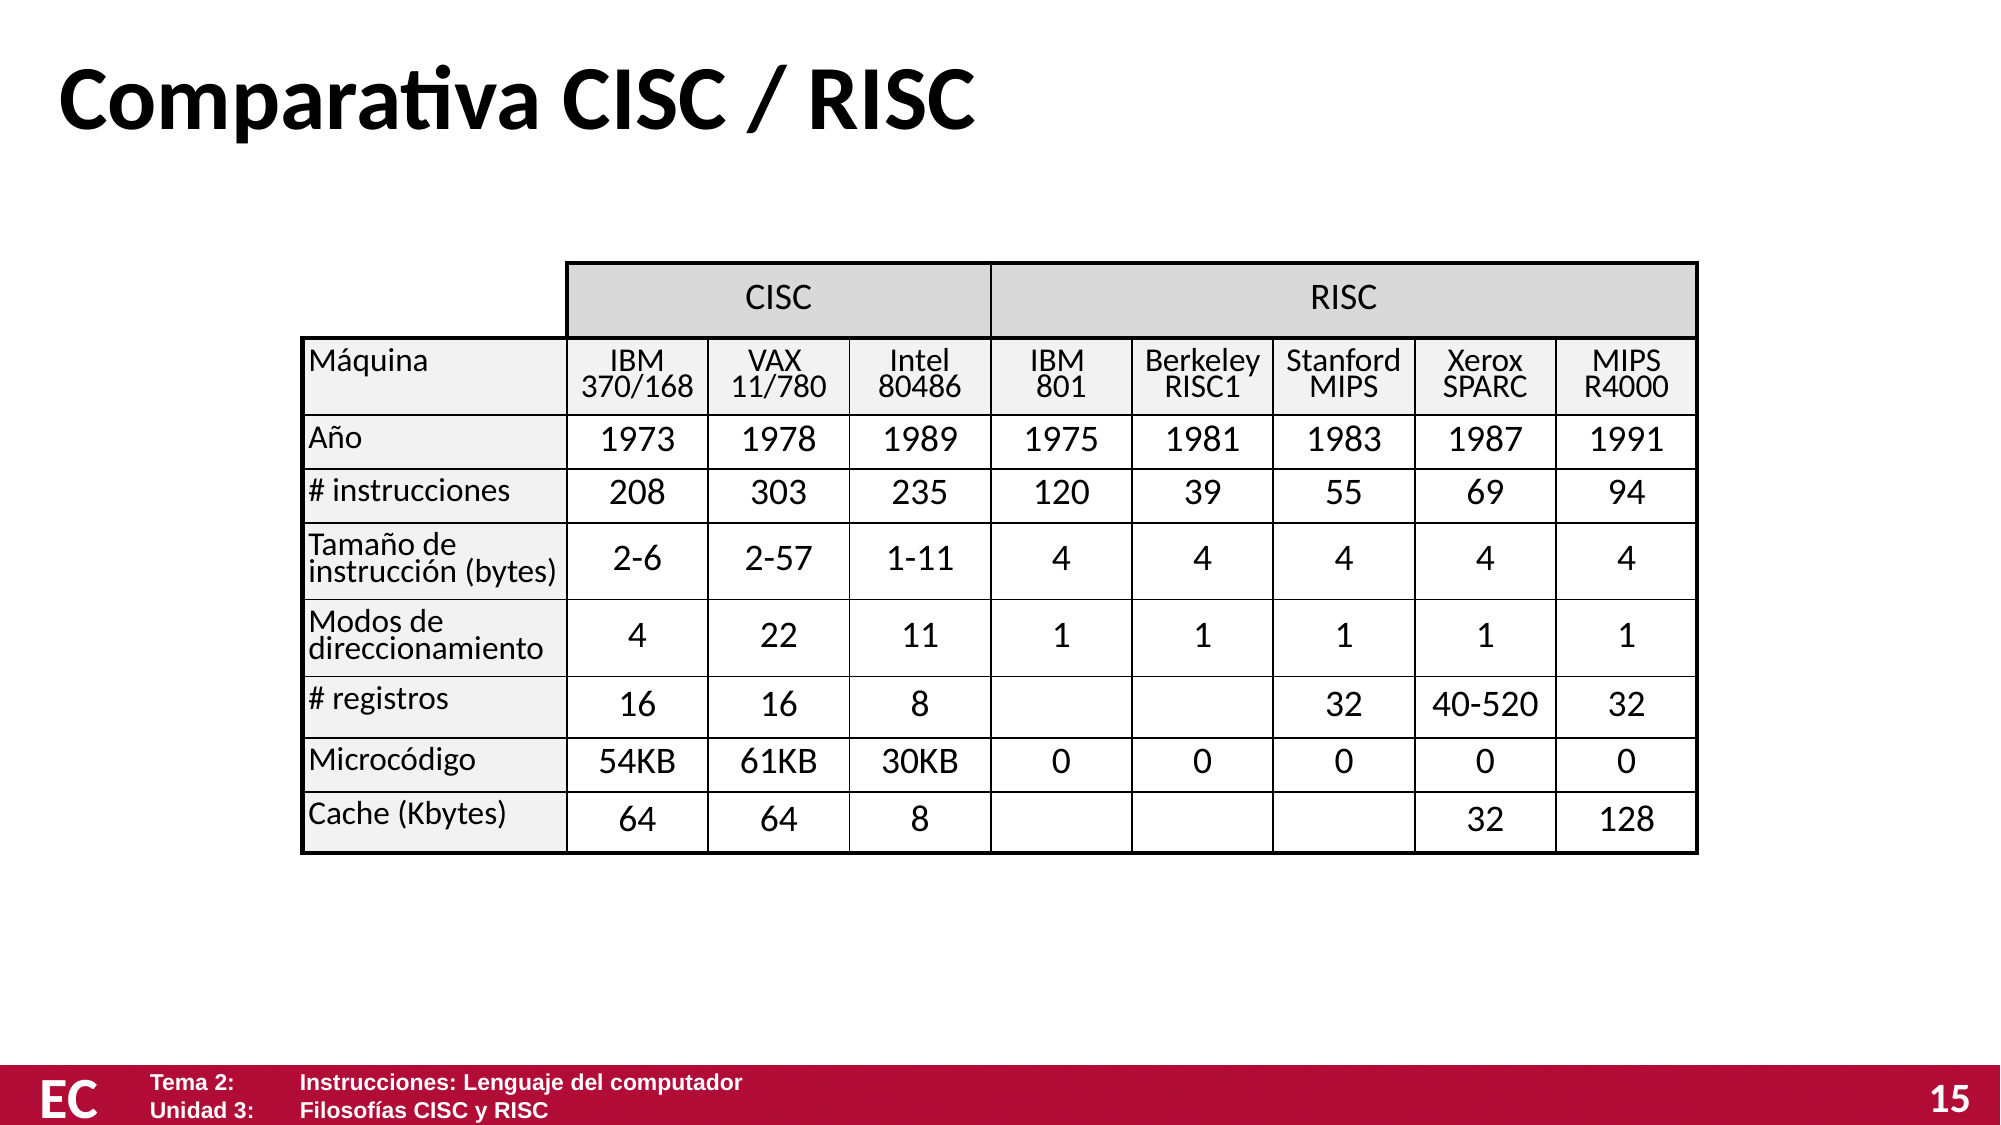

# Comparativa CISC / RISC
|  | CISC |  |  | RISC |  |  |  |  |
| --- | --- | --- | --- | --- | --- | --- | --- | --- |
| Máquina | IBM 370/168 | VAX 11/780 | Intel 80486 | IBM 801 | Berkeley RISC1 | Stanford MIPS | Xerox SPARC | MIPS R4000 |
| Año | 1973 | 1978 | 1989 | 1975 | 1981 | 1983 | 1987 | 1991 |
| # instrucciones | 208 | 303 | 235 | 120 | 39 | 55 | 69 | 94 |
| Tamaño de instrucción (bytes) | 2-6 | 2-57 | 1-11 | 4 | 4 | 4 | 4 | 4 |
| Modos de direccionamiento | 4 | 22 | 11 | 1 | 1 | 1 | 1 | 1 |
| # registros | 16 | 16 | 8 |  |  | 32 | 40-520 | 32 |
| Microcódigo | 54KB | 61KB | 30KB | 0 | 0 | 0 | 0 | 0 |
| Cache (Kbytes) | 64 | 64 | 8 |  |  |  | 32 | 128 |